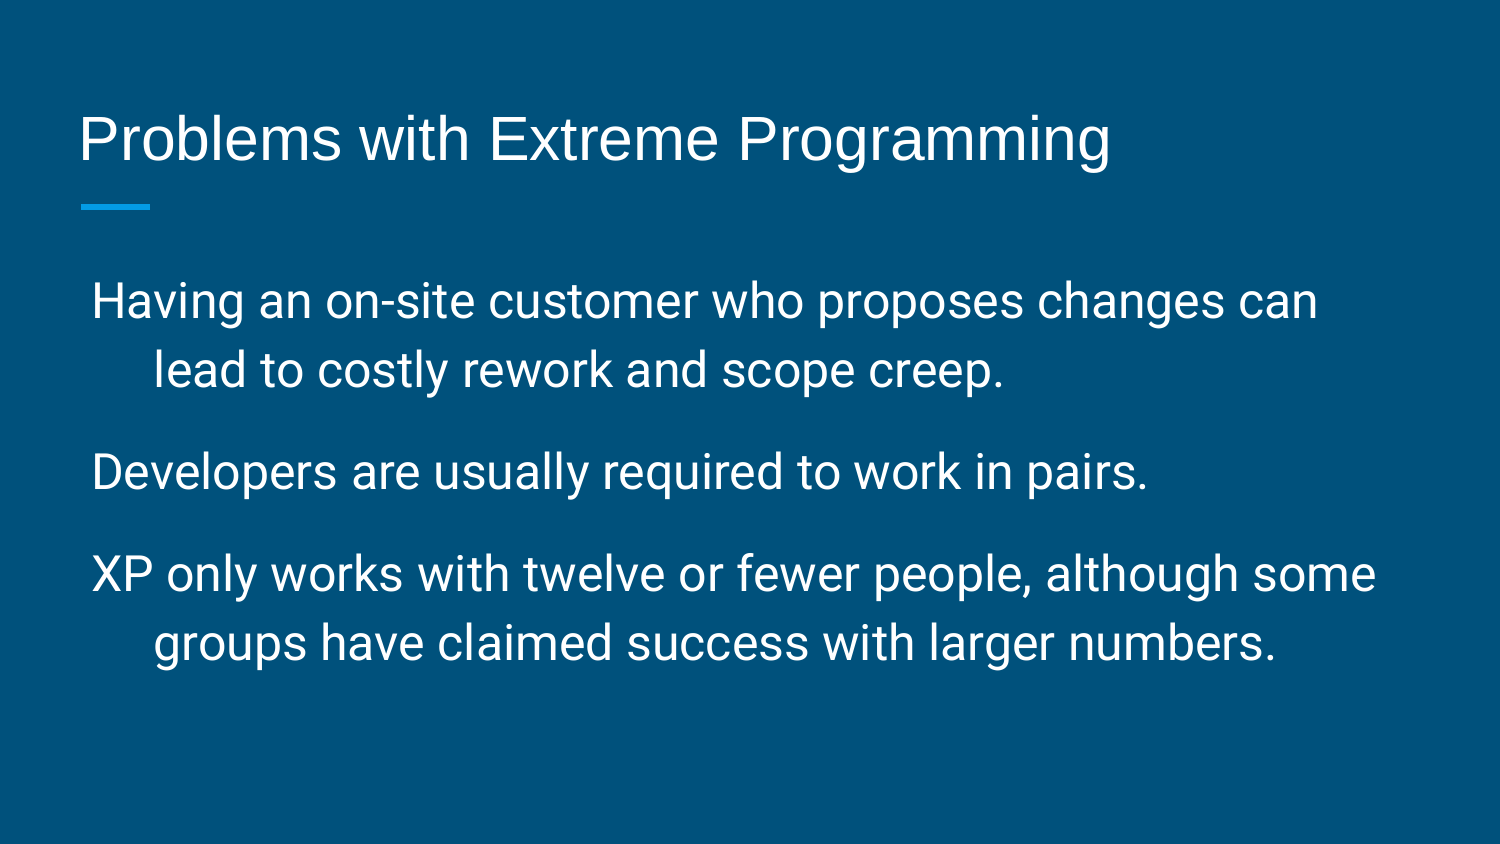

# Problems with Extreme Programming
Having an on-site customer who proposes changes can lead to costly rework and scope creep.
Developers are usually required to work in pairs.
XP only works with twelve or fewer people, although some groups have claimed success with larger numbers.